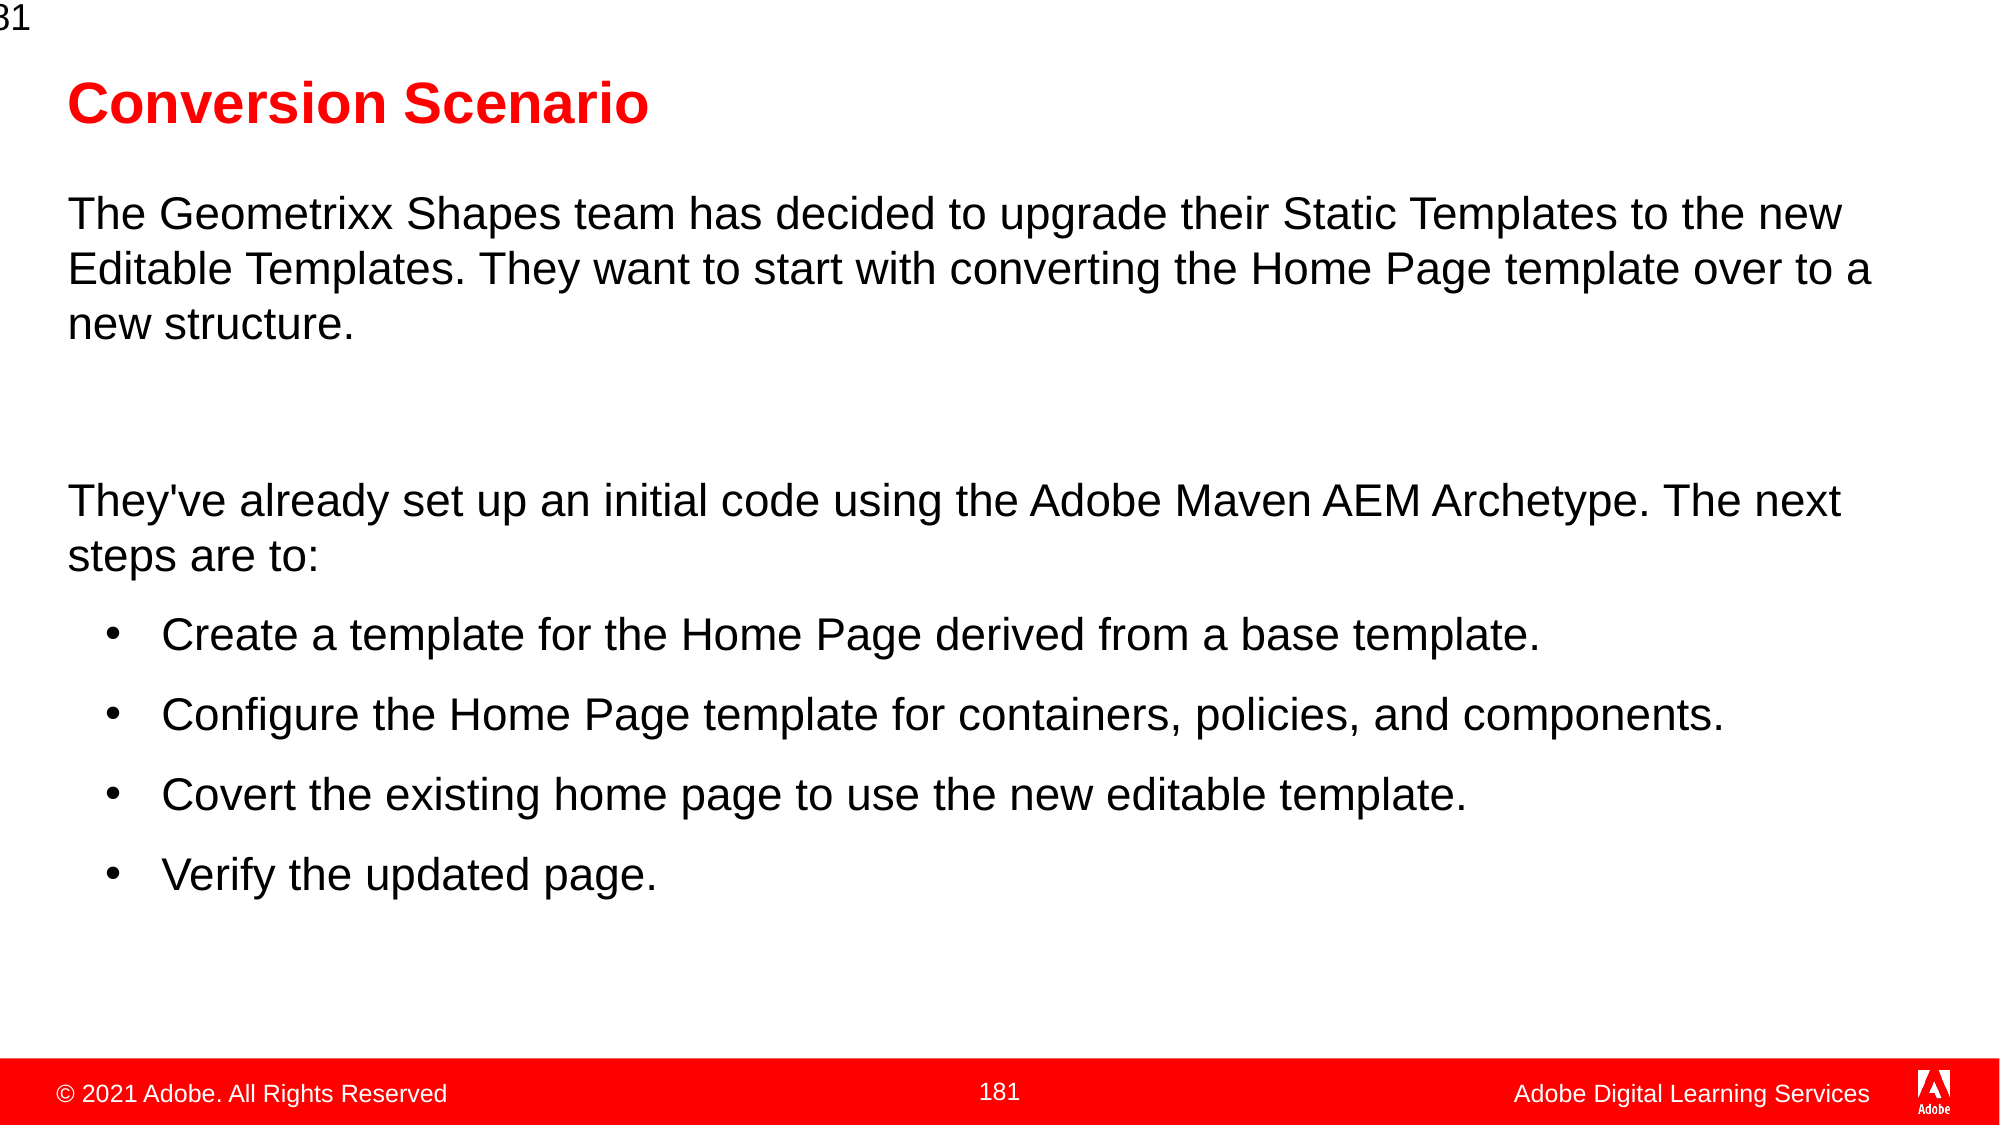

181
# Conversion Scenario
The Geometrixx Shapes team has decided to upgrade their Static Templates to the new Editable Templates. They want to start with converting the Home Page template over to a new structure.

They've already set up an initial code using the Adobe Maven AEM Archetype. The next steps are to:
Create a template for the Home Page derived from a base template.
Configure the Home Page template for containers, policies, and components.
Covert the existing home page to use the new editable template.
Verify the updated page.